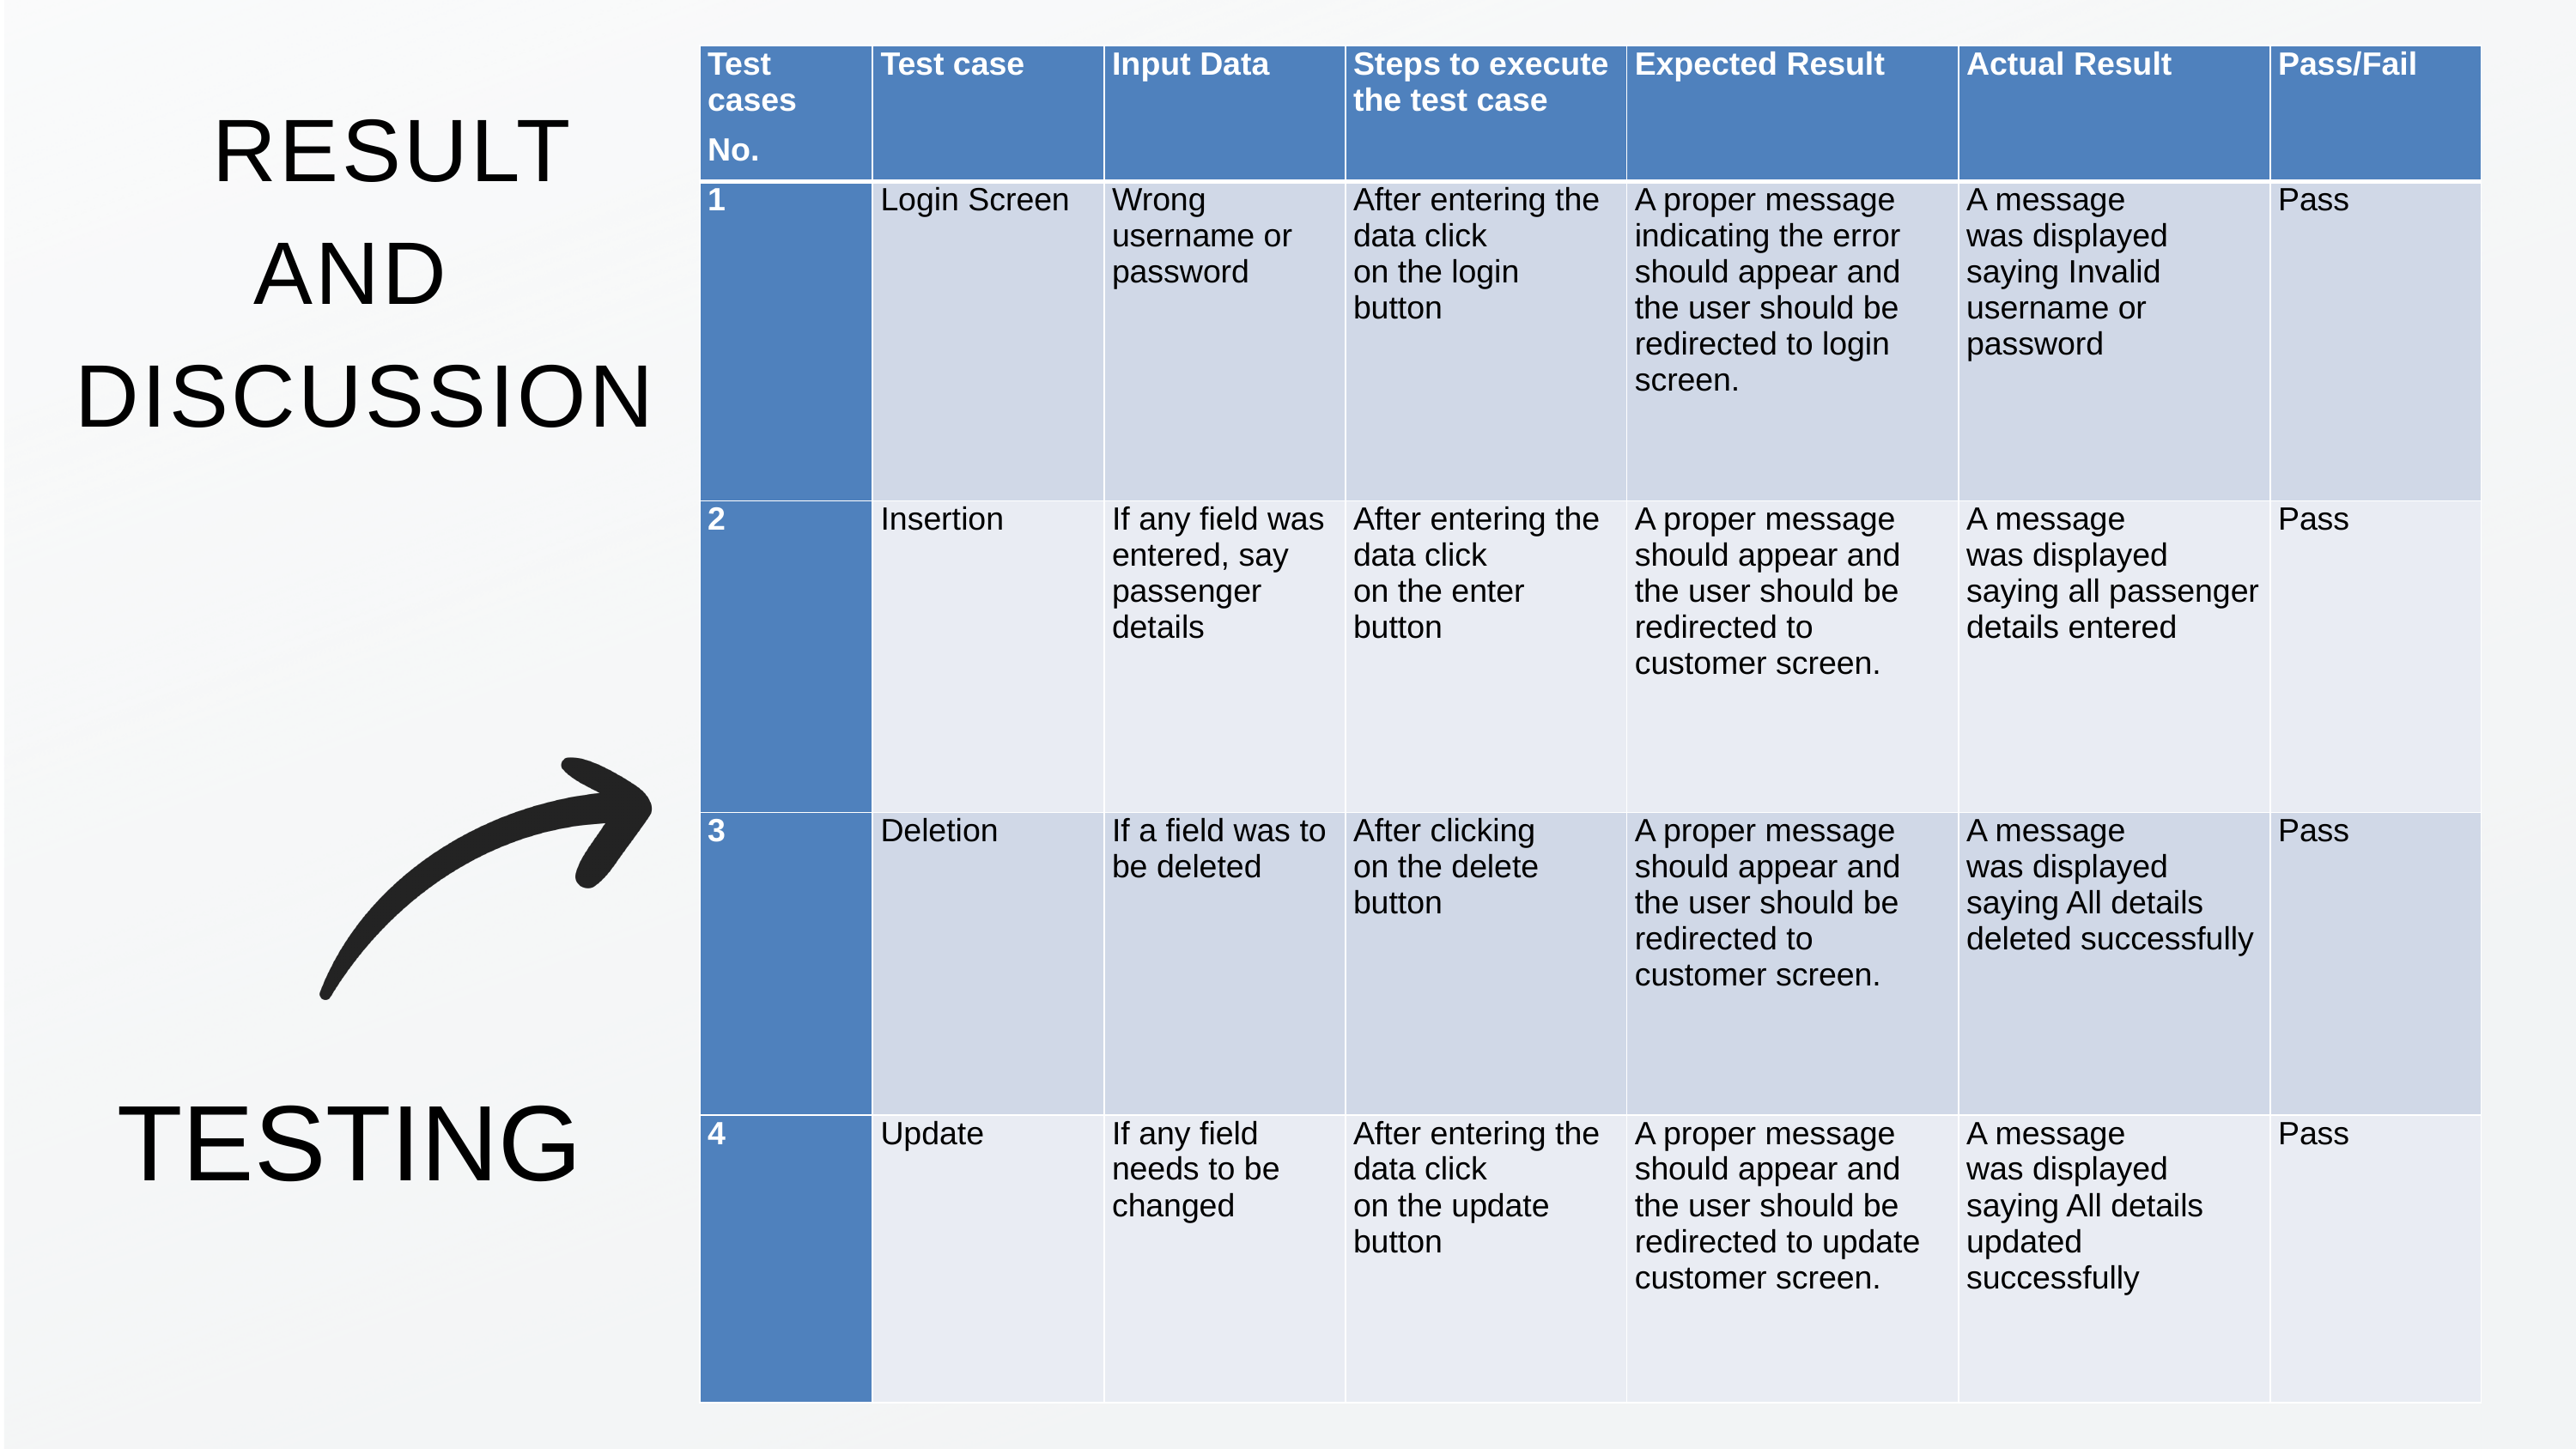

| Test cases No. | Test case | Input Data | Steps to execute the test case | Expected Result | Actual Result | Pass/Fail |
| --- | --- | --- | --- | --- | --- | --- |
| 1 | Login Screen | Wrong username or password | After entering the data click on the login button | A proper message indicating the error should appear and the user should be redirected to login screen. | A message  was displayed saying Invalid username or password | Pass |
| 2 | Insertion | If any field was entered, say passenger details | After entering the data click on the enter button | A proper message should appear and the user should be redirected to customer screen. | A message  was displayed saying all passenger details entered | Pass |
| 3 | Deletion | If a field was to be deleted | After clicking on the delete button | A proper message should appear and the user should be redirected to customer screen. | A message  was displayed saying All details deleted successfully | Pass |
| 4 | Update | If any field needs to be changed | After entering the data click on the update button | A proper message should appear and the user should be redirected to update customer screen. | A message  was displayed saying All details updated successfully | Pass |
  RESULT
AND
DISCUSSION

TESTING